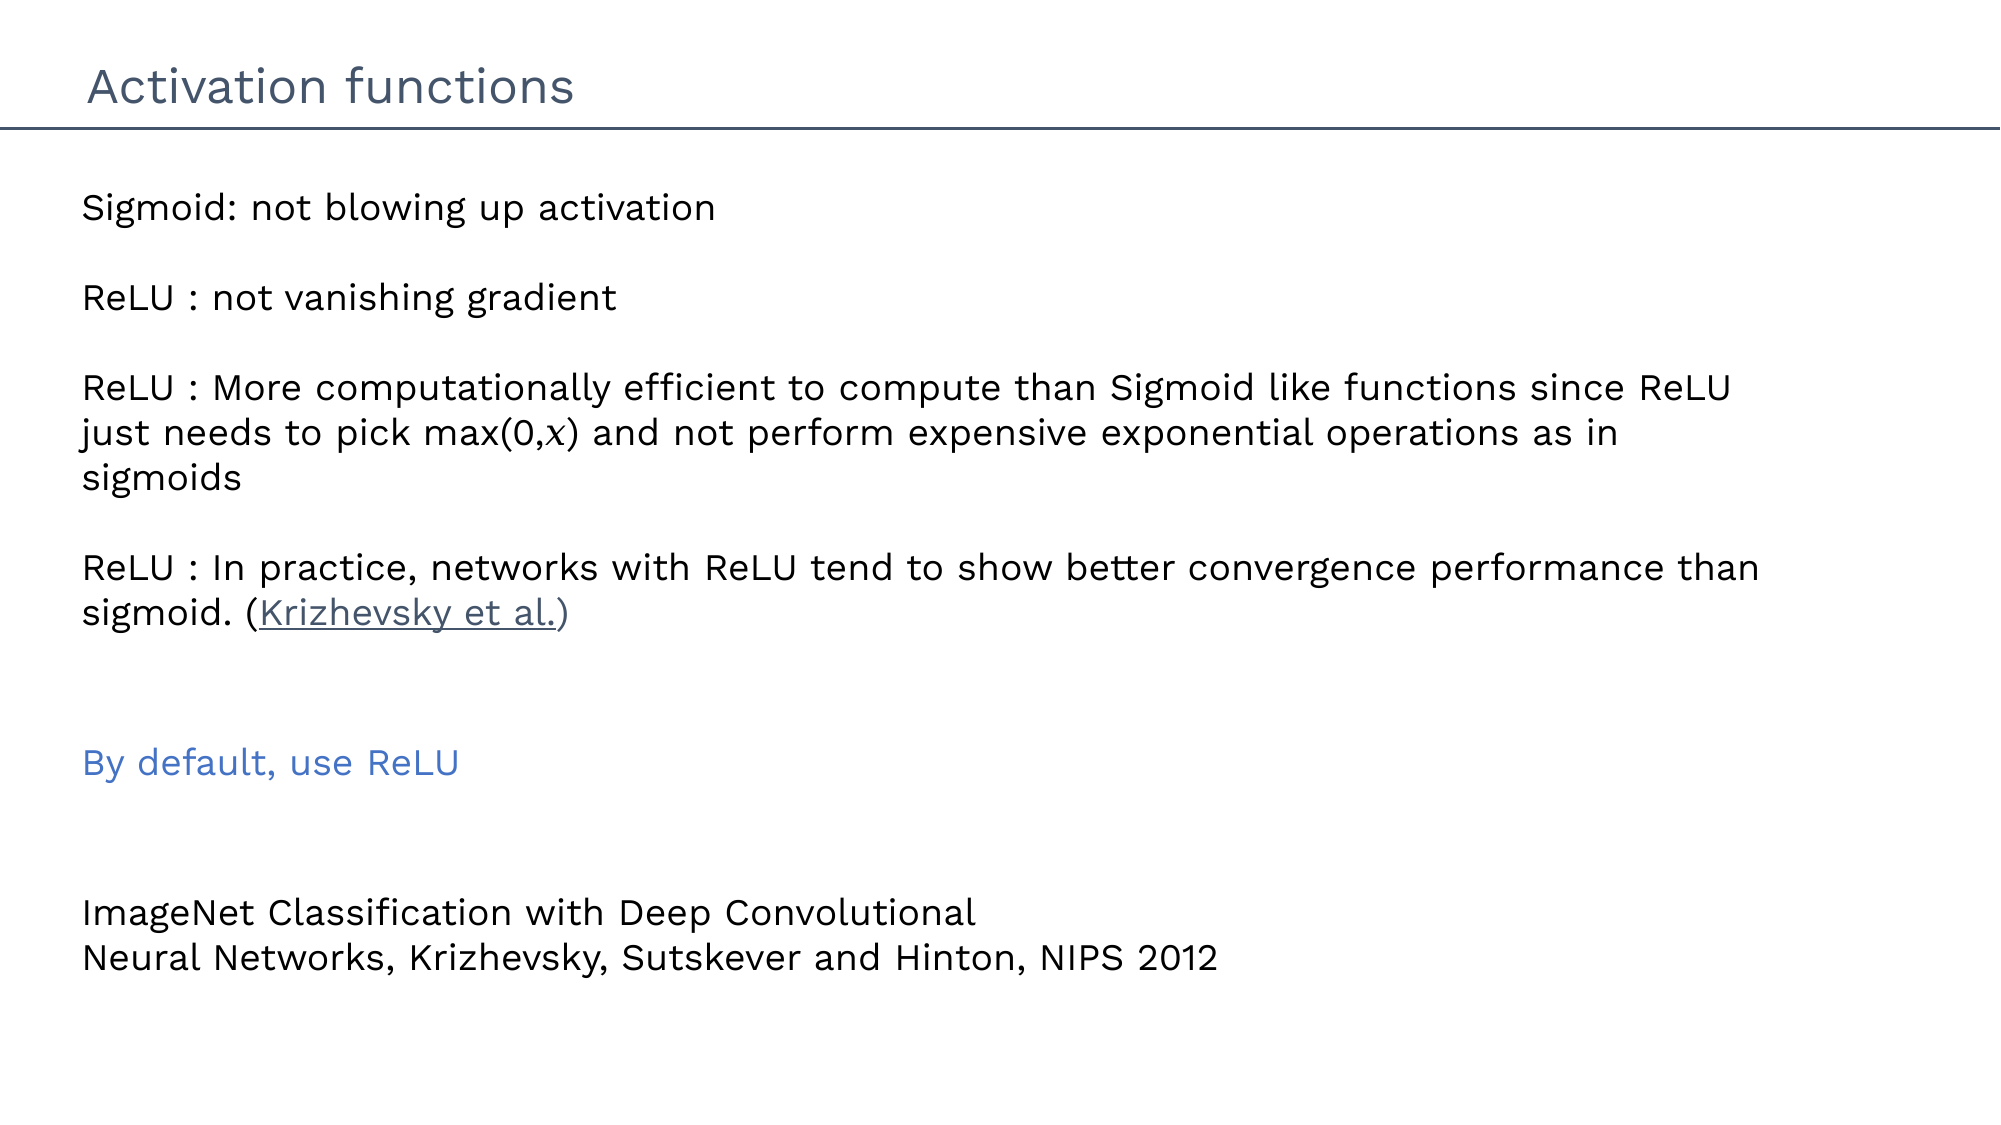

Activation functions
Sigmoid: not blowing up activation

ReLU : not vanishing gradient

ReLU : More computationally efficient to compute than Sigmoid like functions since ReLU just needs to pick max(0,𝑥) and not perform expensive exponential operations as in sigmoids

ReLU : In practice, networks with ReLU tend to show better convergence performance than sigmoid. (Krizhevsky et al.)

By default, use ReLU

ImageNet Classification with Deep Convolutional
Neural Networks, Krizhevsky, Sutskever and Hinton, NIPS 2012